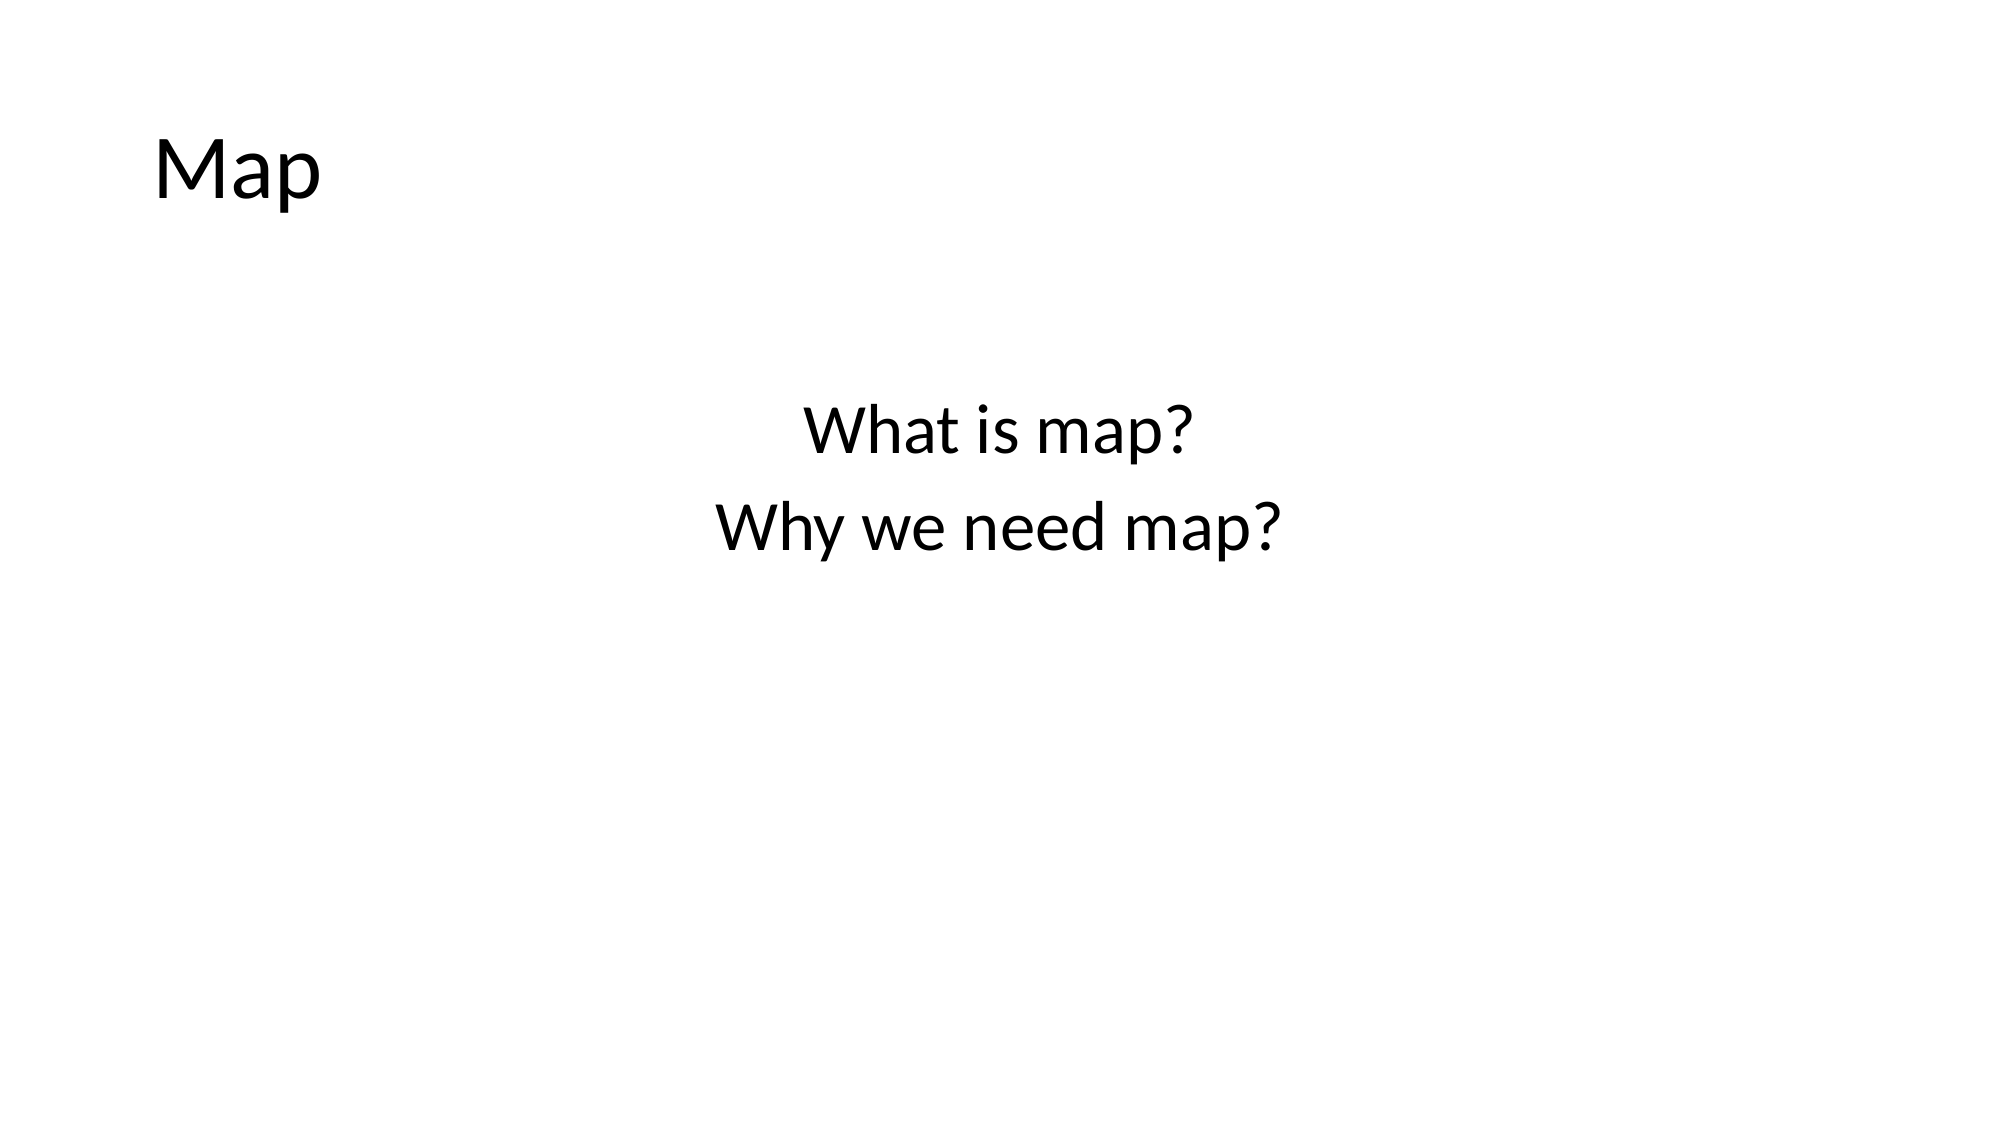

# Map
What is map?
Why we need map?